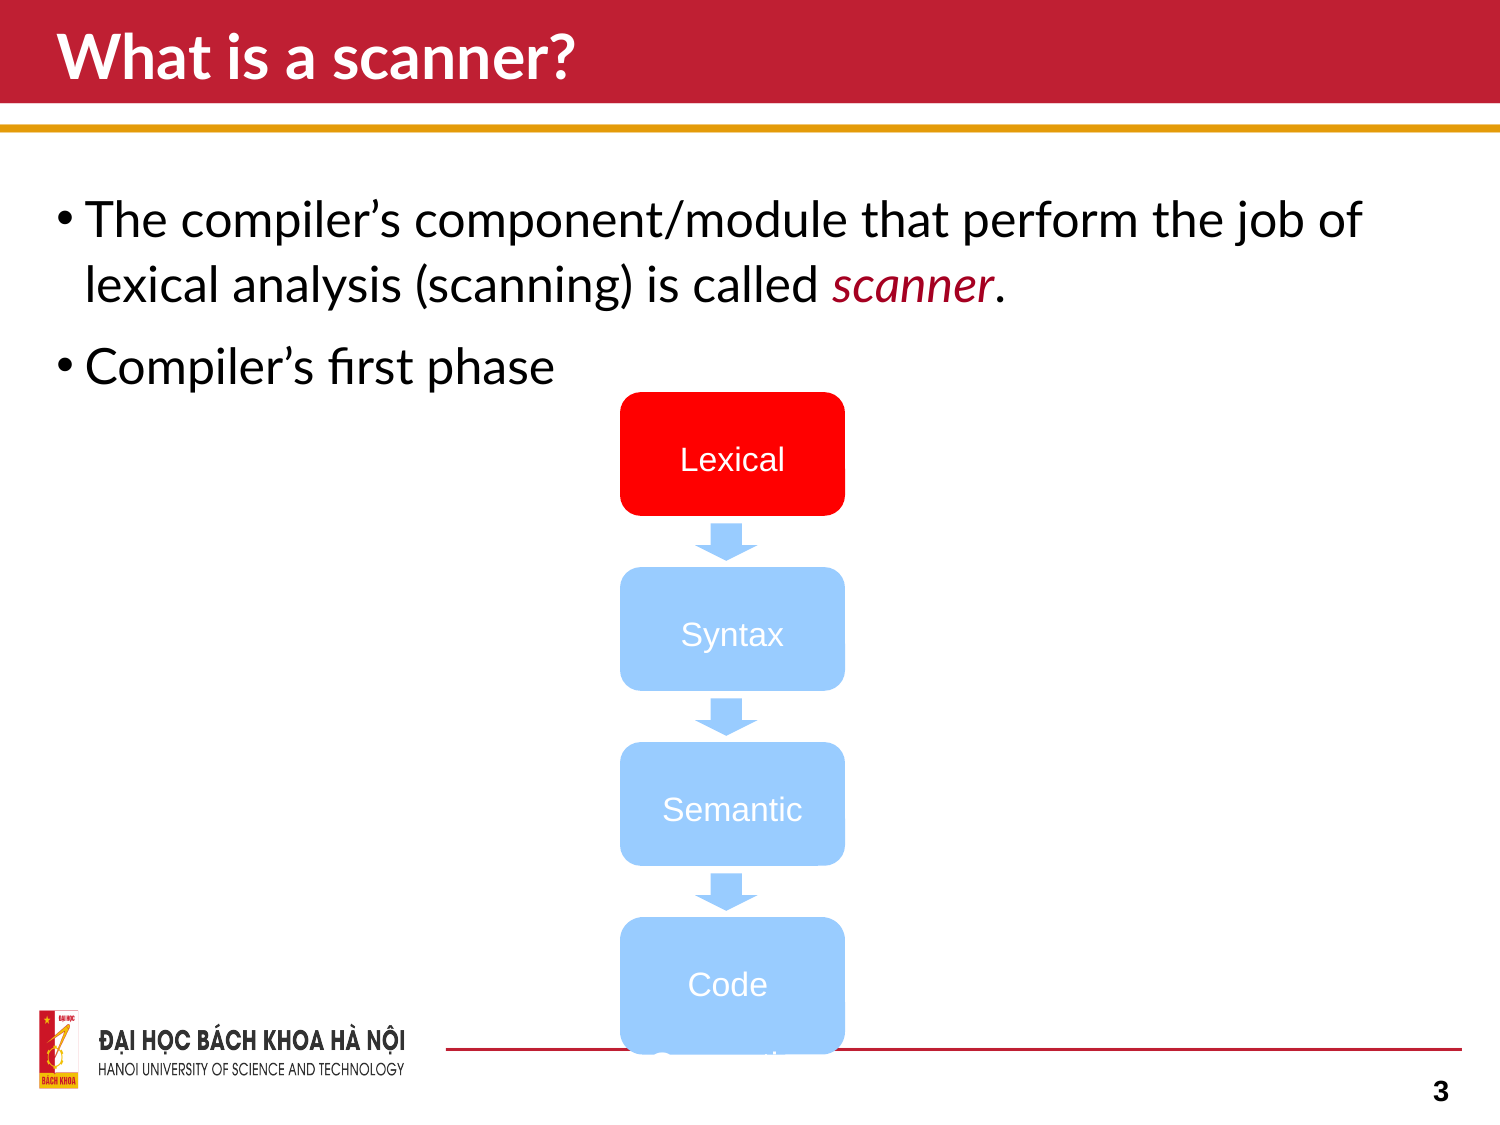

# What is a scanner?
The compiler’s component/module that perform the job of lexical analysis (scanning) is called scanner.
Compiler’s first phase
Lexical
Analysis

Syntax
Analysis

Semantic
Analysis

Code
Generation
3